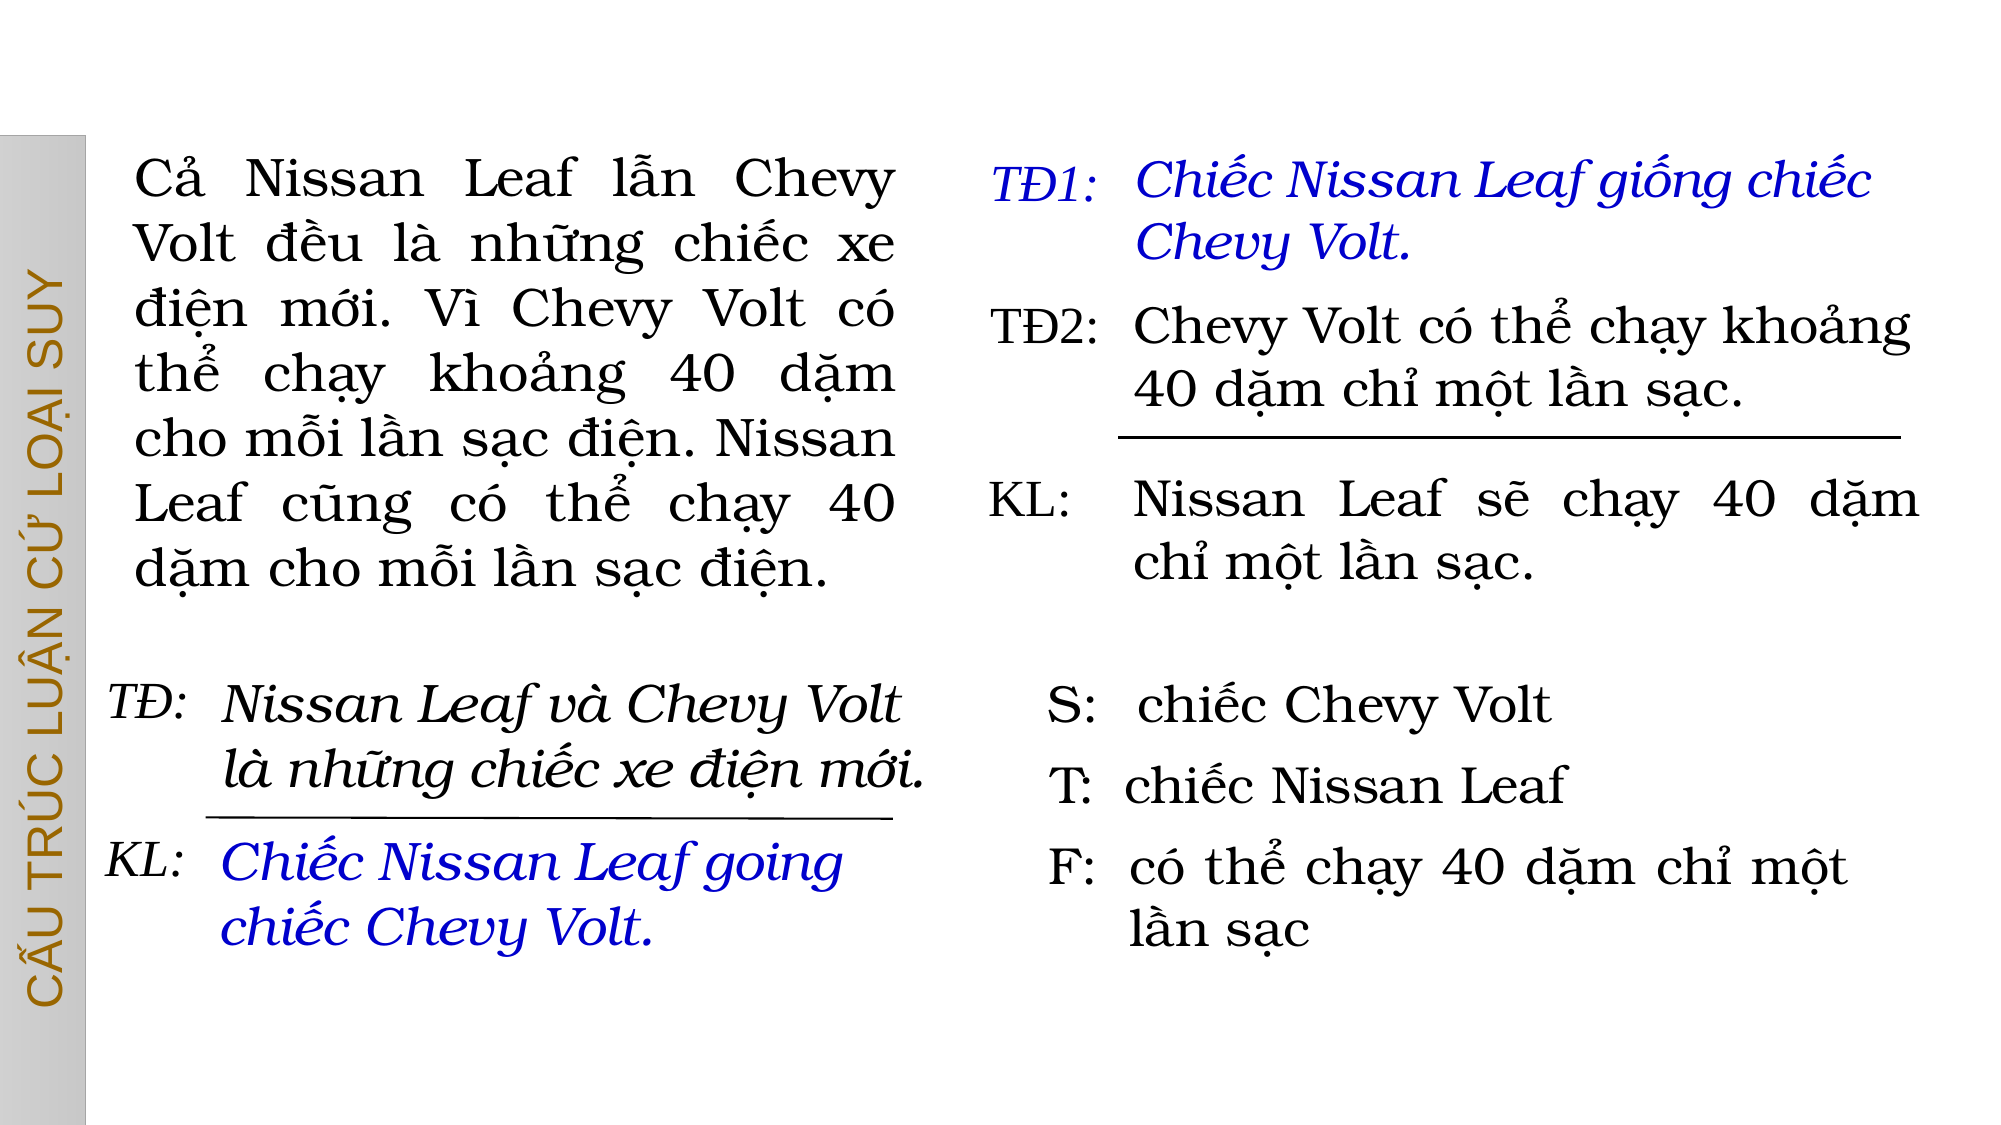

Cả Nissan Leaf lẫn Chevy Volt đều là những chiếc xe điện mới. Vì Chevy Volt có thể chạy khoảng 40 dặm cho mỗi lần sạc điện. Nissan Leaf cũng có thể chạy 40 dặm cho mỗi lần sạc điện.
Chiếc Nissan Leaf giống chiếc Chevy Volt.
TĐ1:
TĐ2:
Chevy Volt có thể chạy khoảng 40 dặm chỉ một lần sạc.
KL:
Nissan Leaf sẽ chạy 40 dặm chỉ một lần sạc.
CẤU TRÚC LUẬN CỨ LOẠI SUY
TĐ:
Nissan Leaf và Chevy Volt là những chiếc xe điện mới.
S:
chiếc Chevy Volt
T:
chiếc Nissan Leaf
KL:
Chiếc Nissan Leaf going chiếc Chevy Volt.
F:
có thể chạy 40 dặm chỉ một lần sạc